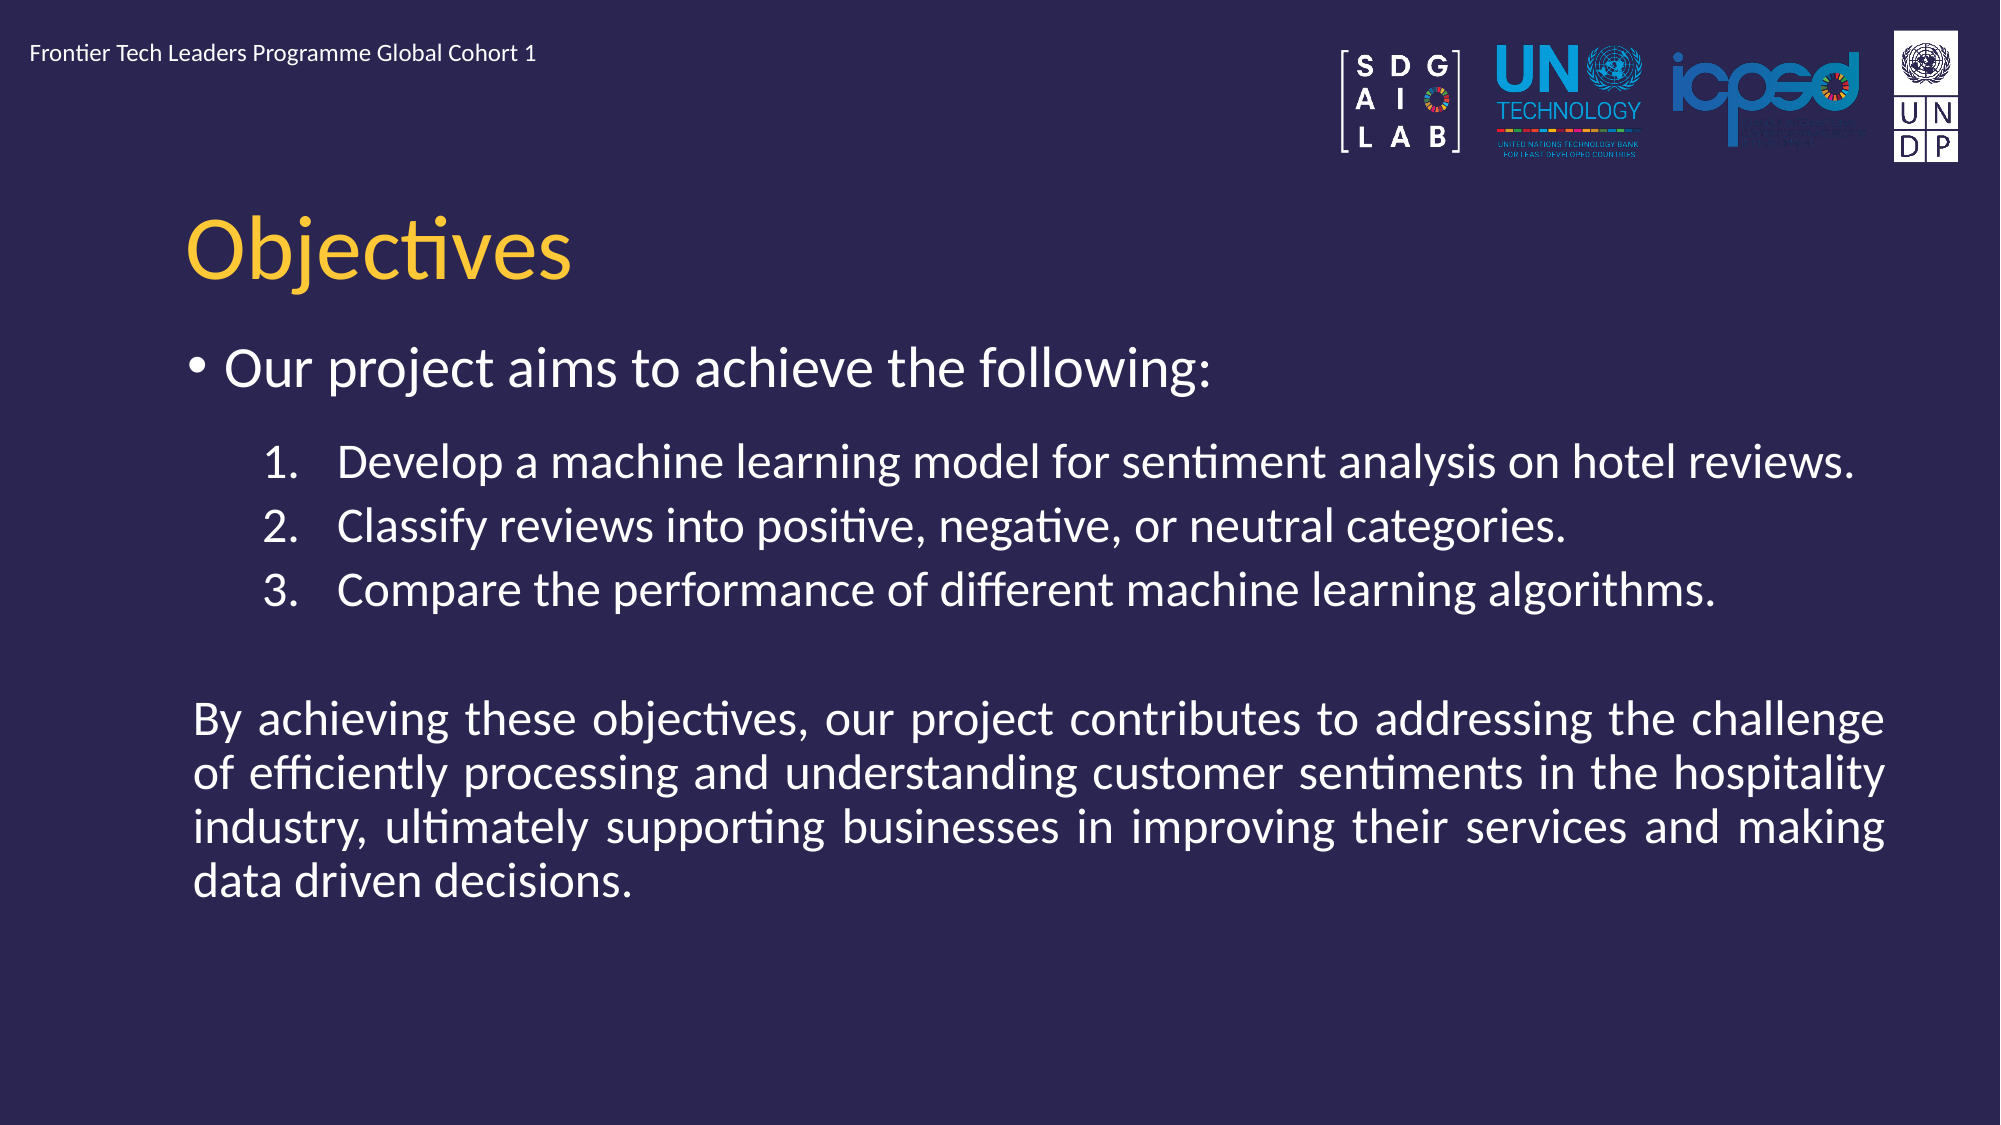

Frontier Tech Leaders Programme Global Cohort 1
# Objectives

Our project aims to achieve the following:
Develop a machine learning model for sentiment analysis on hotel reviews.
Classify reviews into positive, negative, or neutral categories.
Compare the performance of different machine learning algorithms.

By achieving these objectives, our project contributes to addressing the challenge of efficiently processing and understanding customer sentiments in the hospitality industry, ultimately supporting businesses in improving their services and making data driven decisions.